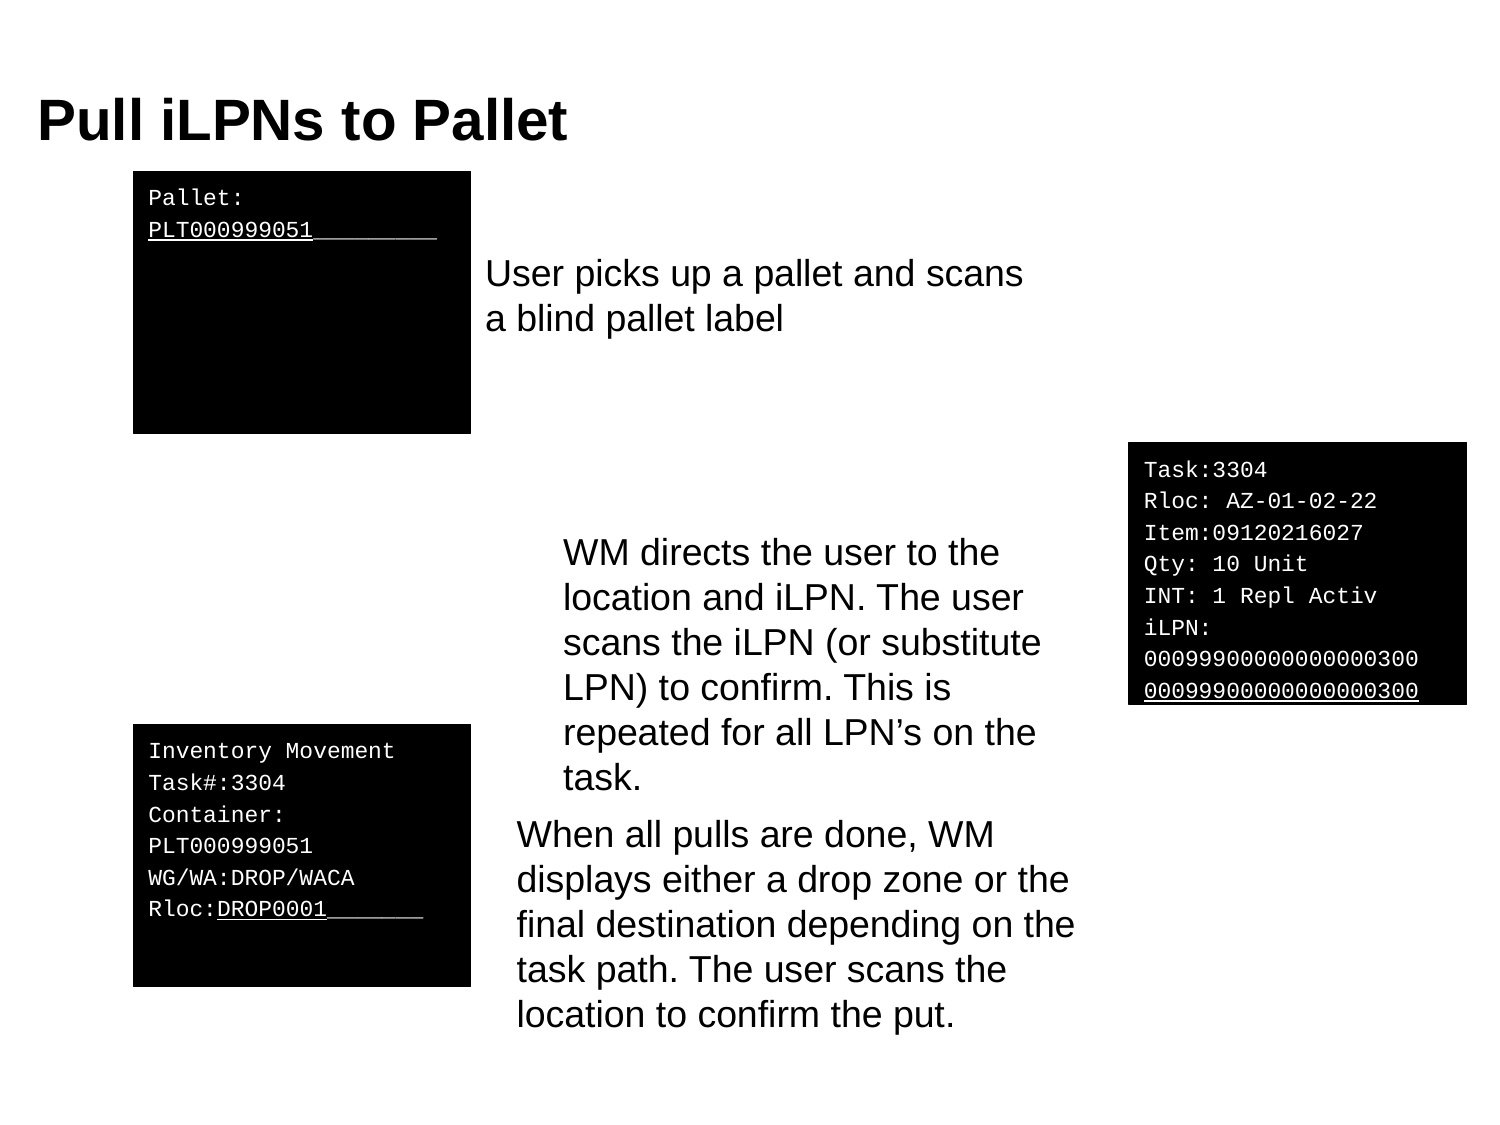

# Pull iLPNs to Pallet
Pallet:
PLT000999051_________
User picks up a pallet and scans a blind pallet label
Task:3304
Rloc: AZ-01-02-22
Item:09120216027
Qty: 10 Unit
INT: 1 Repl Activ
iLPN:
00099900000000000300
00099900000000000300
WM directs the user to the location and iLPN. The user scans the iLPN (or substitute LPN) to confirm. This is repeated for all LPN’s on the task.
Inventory Movement
Task#:3304
Container:
PLT000999051
WG/WA:DROP/WACA
Rloc:DROP0001_______
When all pulls are done, WM displays either a drop zone or the final destination depending on the task path. The user scans the location to confirm the put.